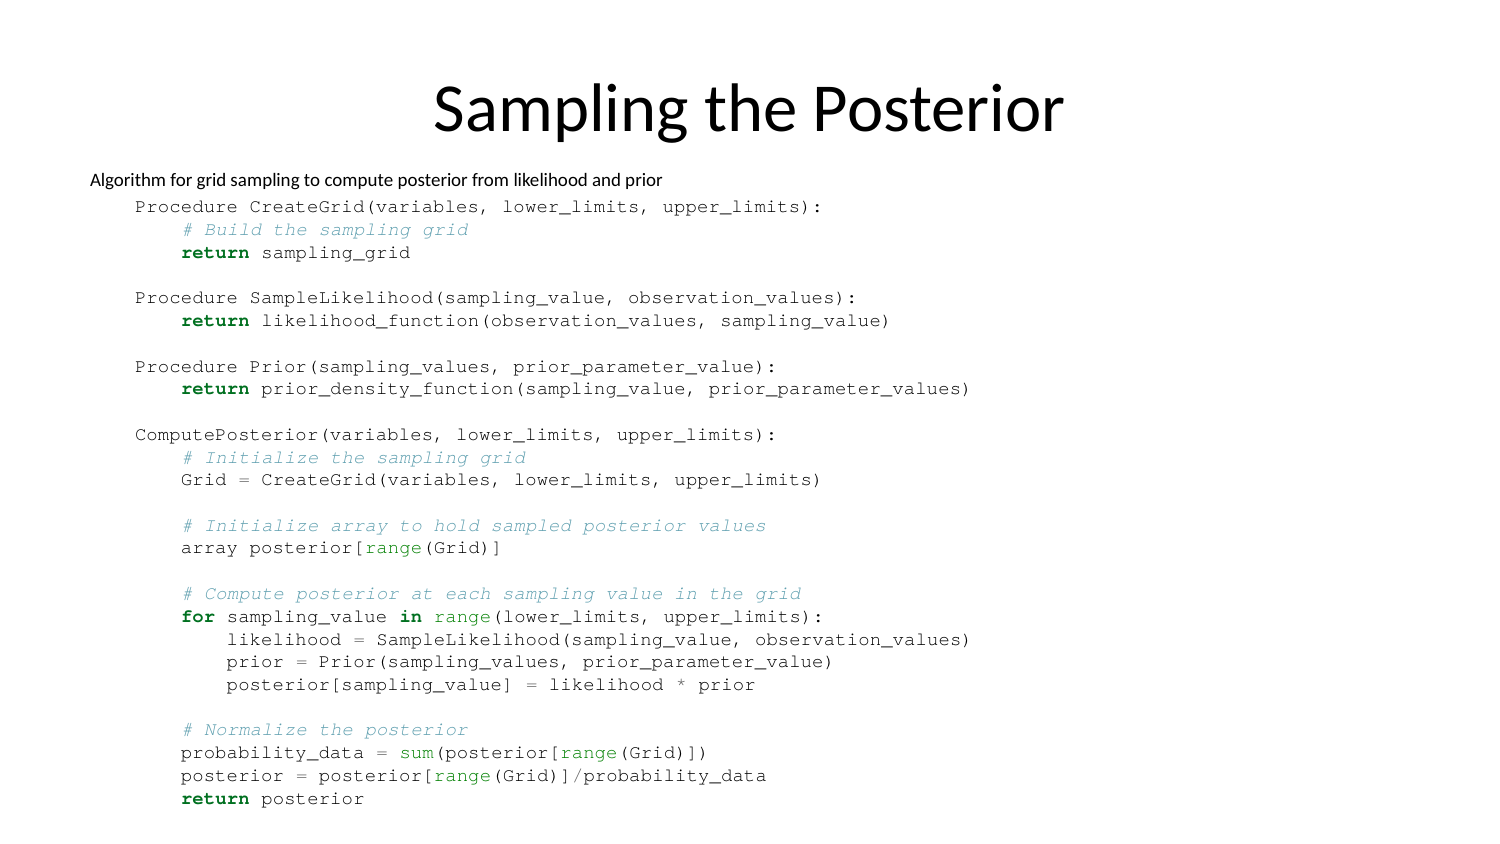

# Sampling the Posterior
Algorithm for grid sampling to compute posterior from likelihood and prior
Procedure CreateGrid(variables, lower_limits, upper_limits):
    # Build the sampling grid
    return sampling_grid
Procedure SampleLikelihood(sampling_value, observation_values):
    return likelihood_function(observation_values, sampling_value)
Procedure Prior(sampling_values, prior_parameter_value):
    return prior_density_function(sampling_value, prior_parameter_values)
ComputePosterior(variables, lower_limits, upper_limits):
    # Initialize the sampling grid
    Grid = CreateGrid(variables, lower_limits, upper_limits)
    # Initialize array to hold sampled posterior values
    array posterior[range(Grid)]
    # Compute posterior at each sampling value in the grid
    for sampling_value in range(lower_limits, upper_limits):
        likelihood = SampleLikelihood(sampling_value, observation_values)
        prior = Prior(sampling_values, prior_parameter_value)
        posterior[sampling_value] = likelihood * prior
    # Normalize the posterior
    probability_data = sum(posterior[range(Grid)])
    posterior = posterior[range(Grid)]/probability_data
    return posterior